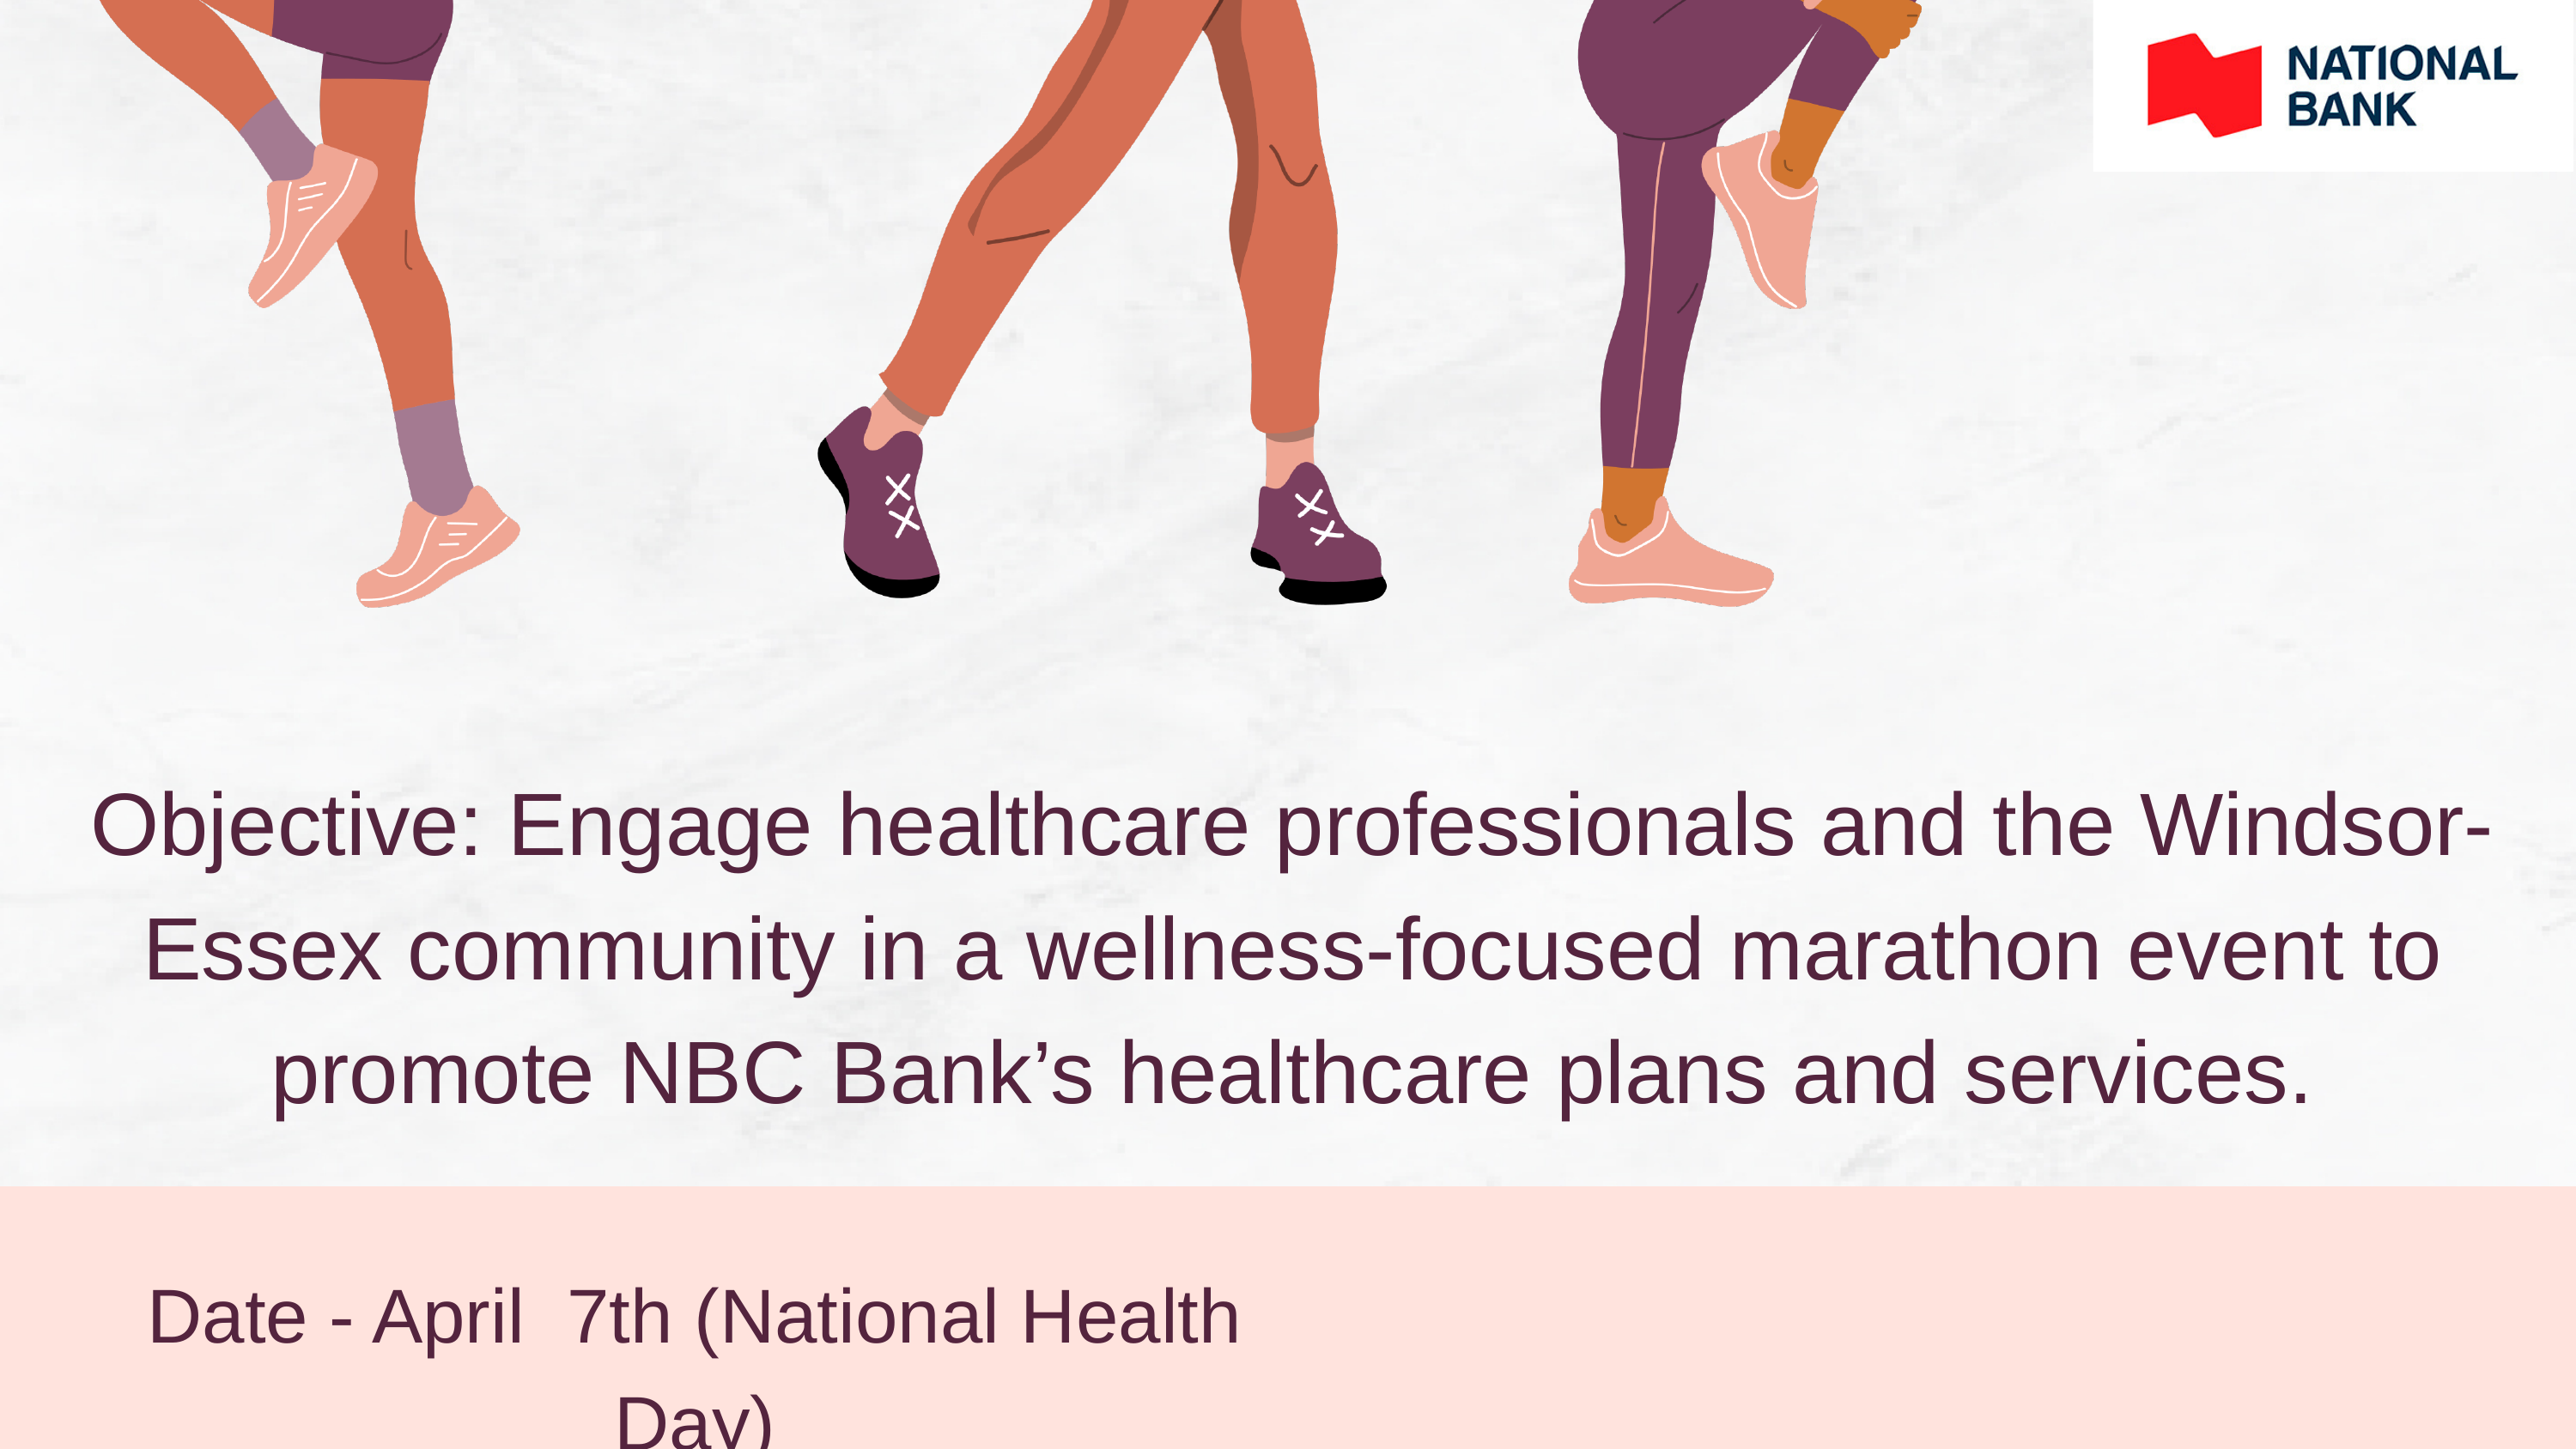

Objective: Engage healthcare professionals and the Windsor-Essex community in a wellness-focused marathon event to promote NBC Bank’s healthcare plans and services.

Date - April  7th (National Health Day)